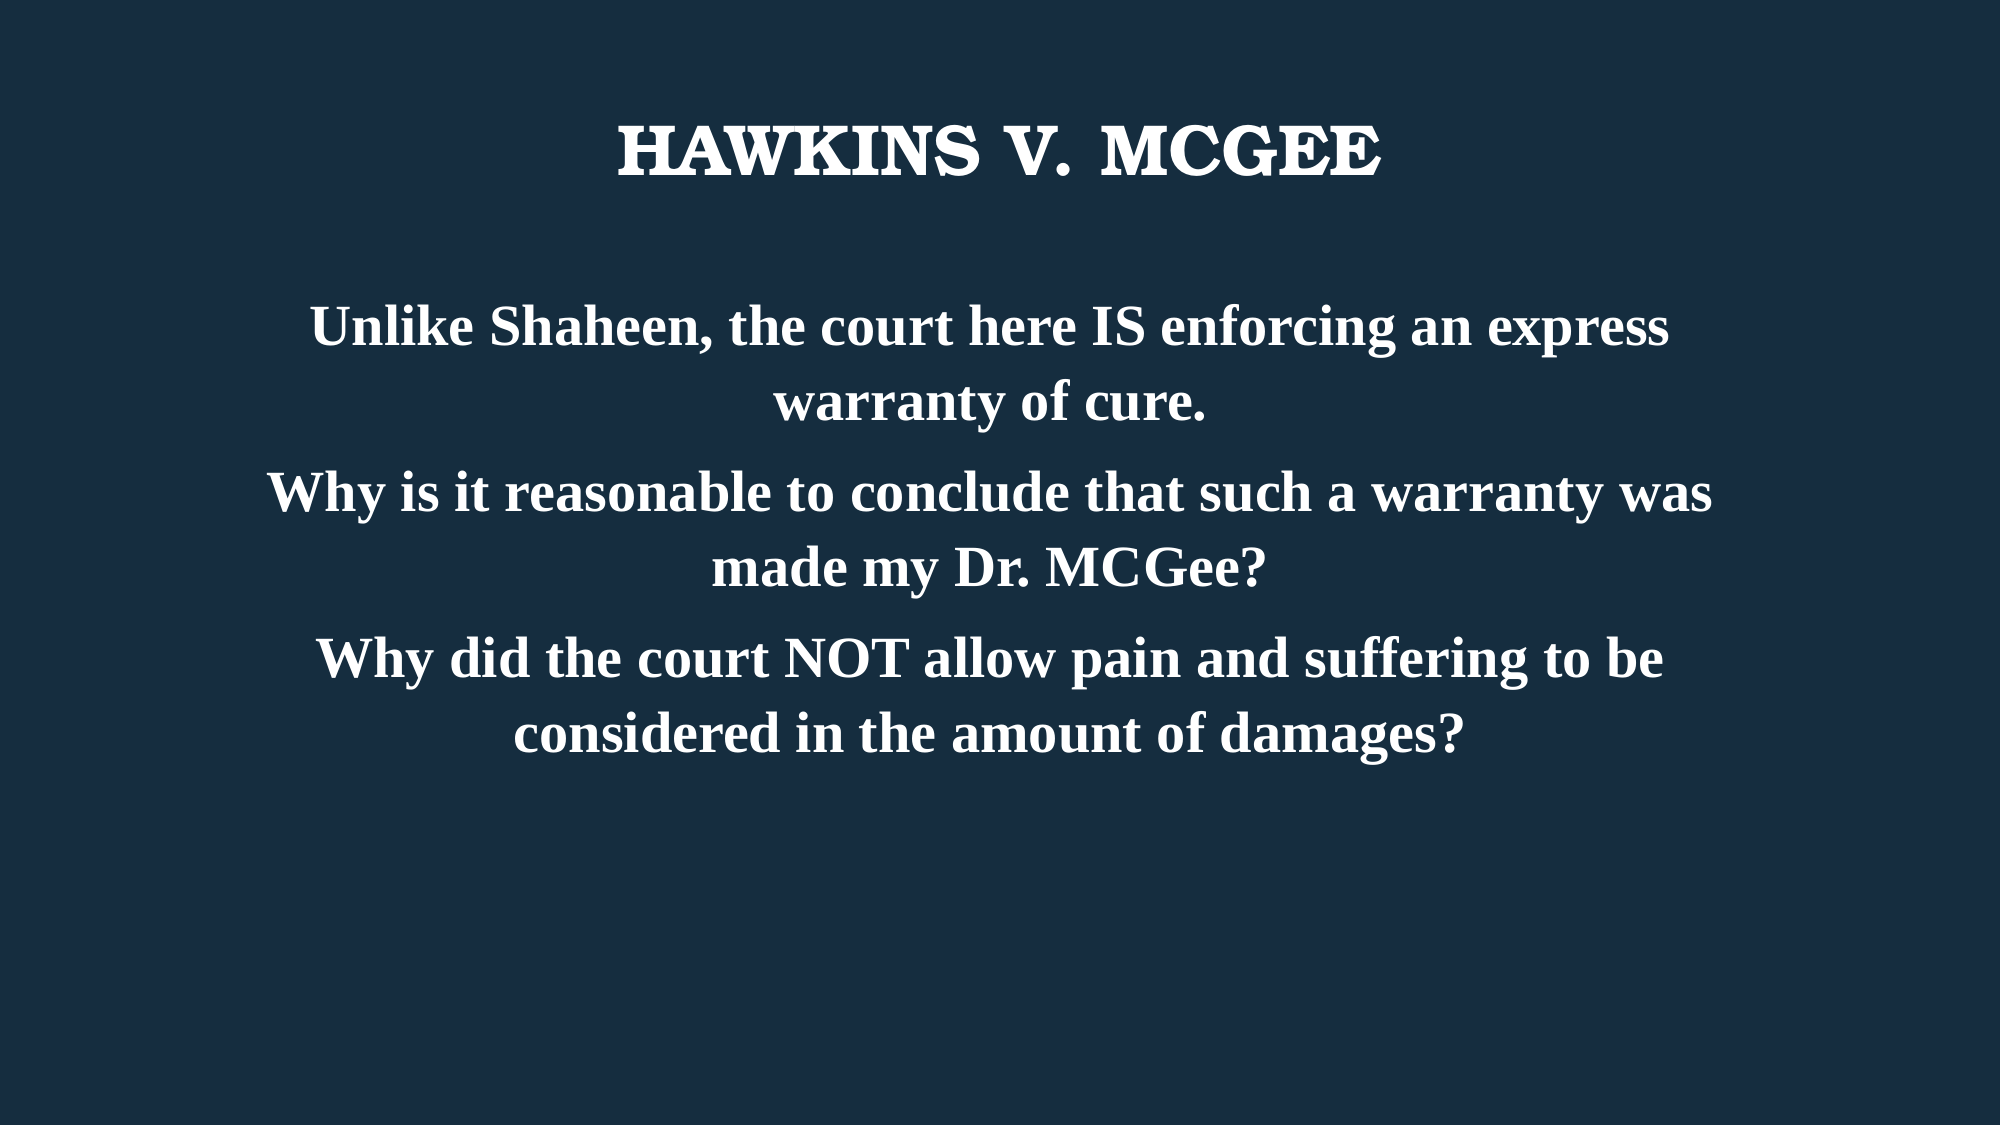

# Hawkins v. McGee
Unlike Shaheen, the court here IS enforcing an express warranty of cure.
Why is it reasonable to conclude that such a warranty was made my Dr. MCGee?
Why did the court NOT allow pain and suffering to be considered in the amount of damages?